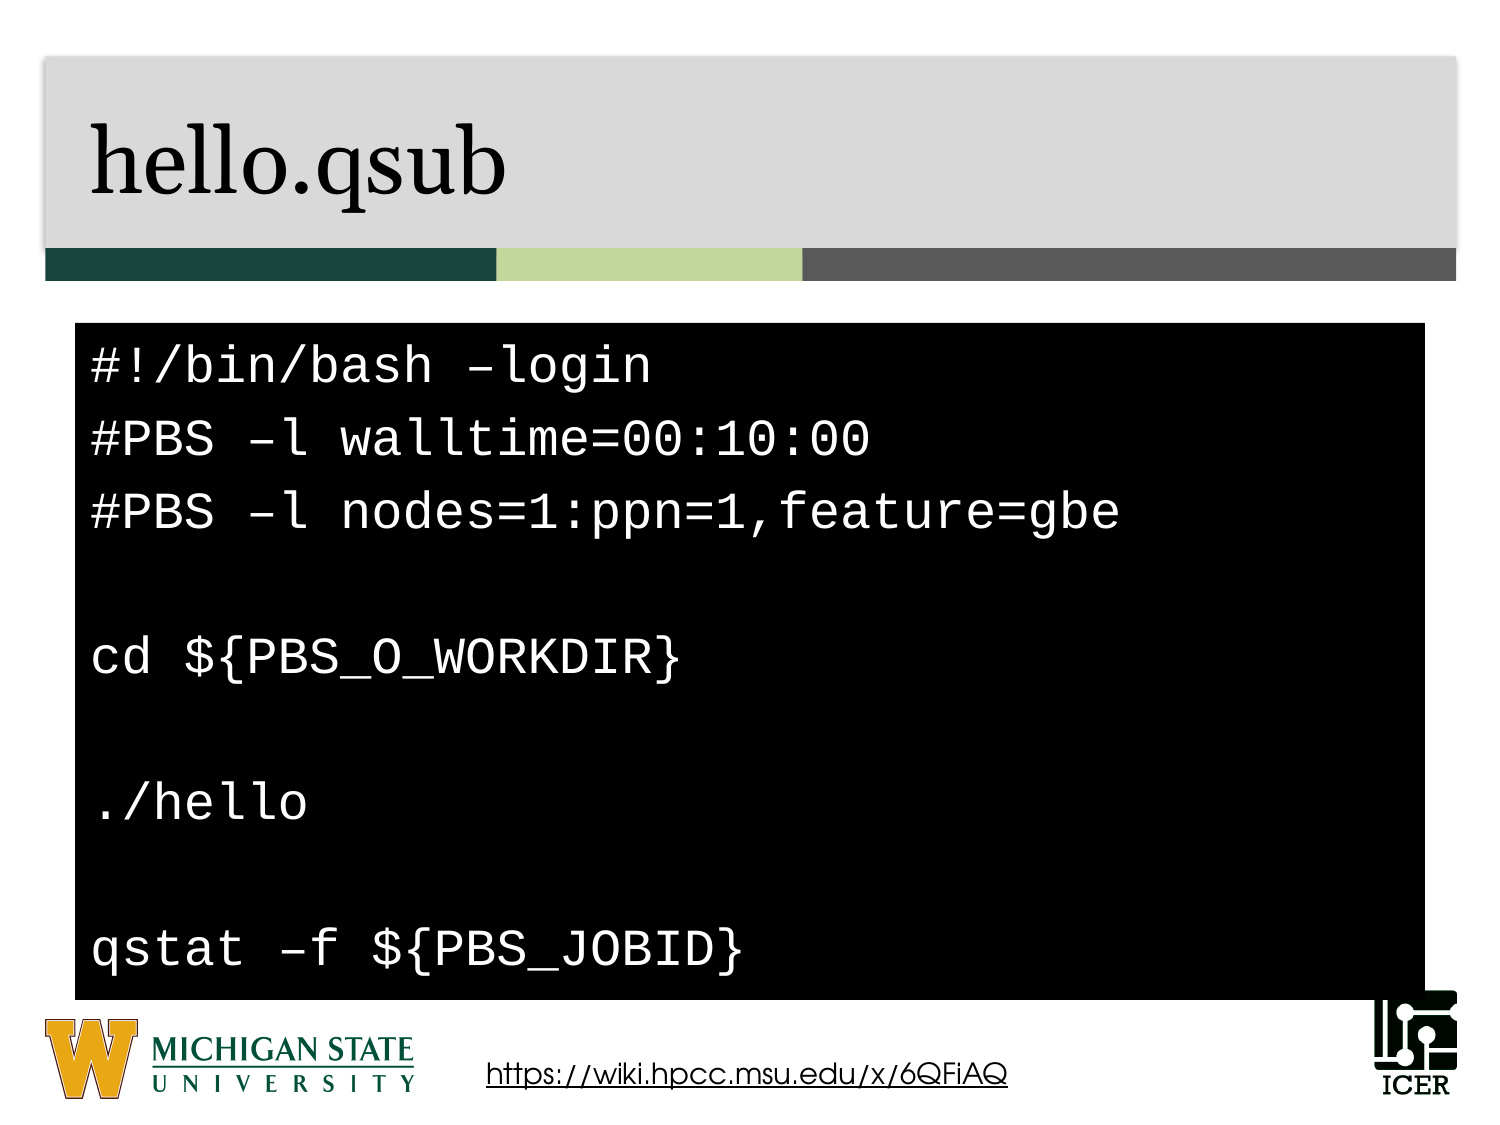

# hello.qsub
#!/bin/bash –login
#PBS –l walltime=00:10:00
#PBS –l nodes=1:ppn=1,feature=gbe

cd ${PBS_O_WORKDIR}

./hello

qstat –f ${PBS_JOBID}